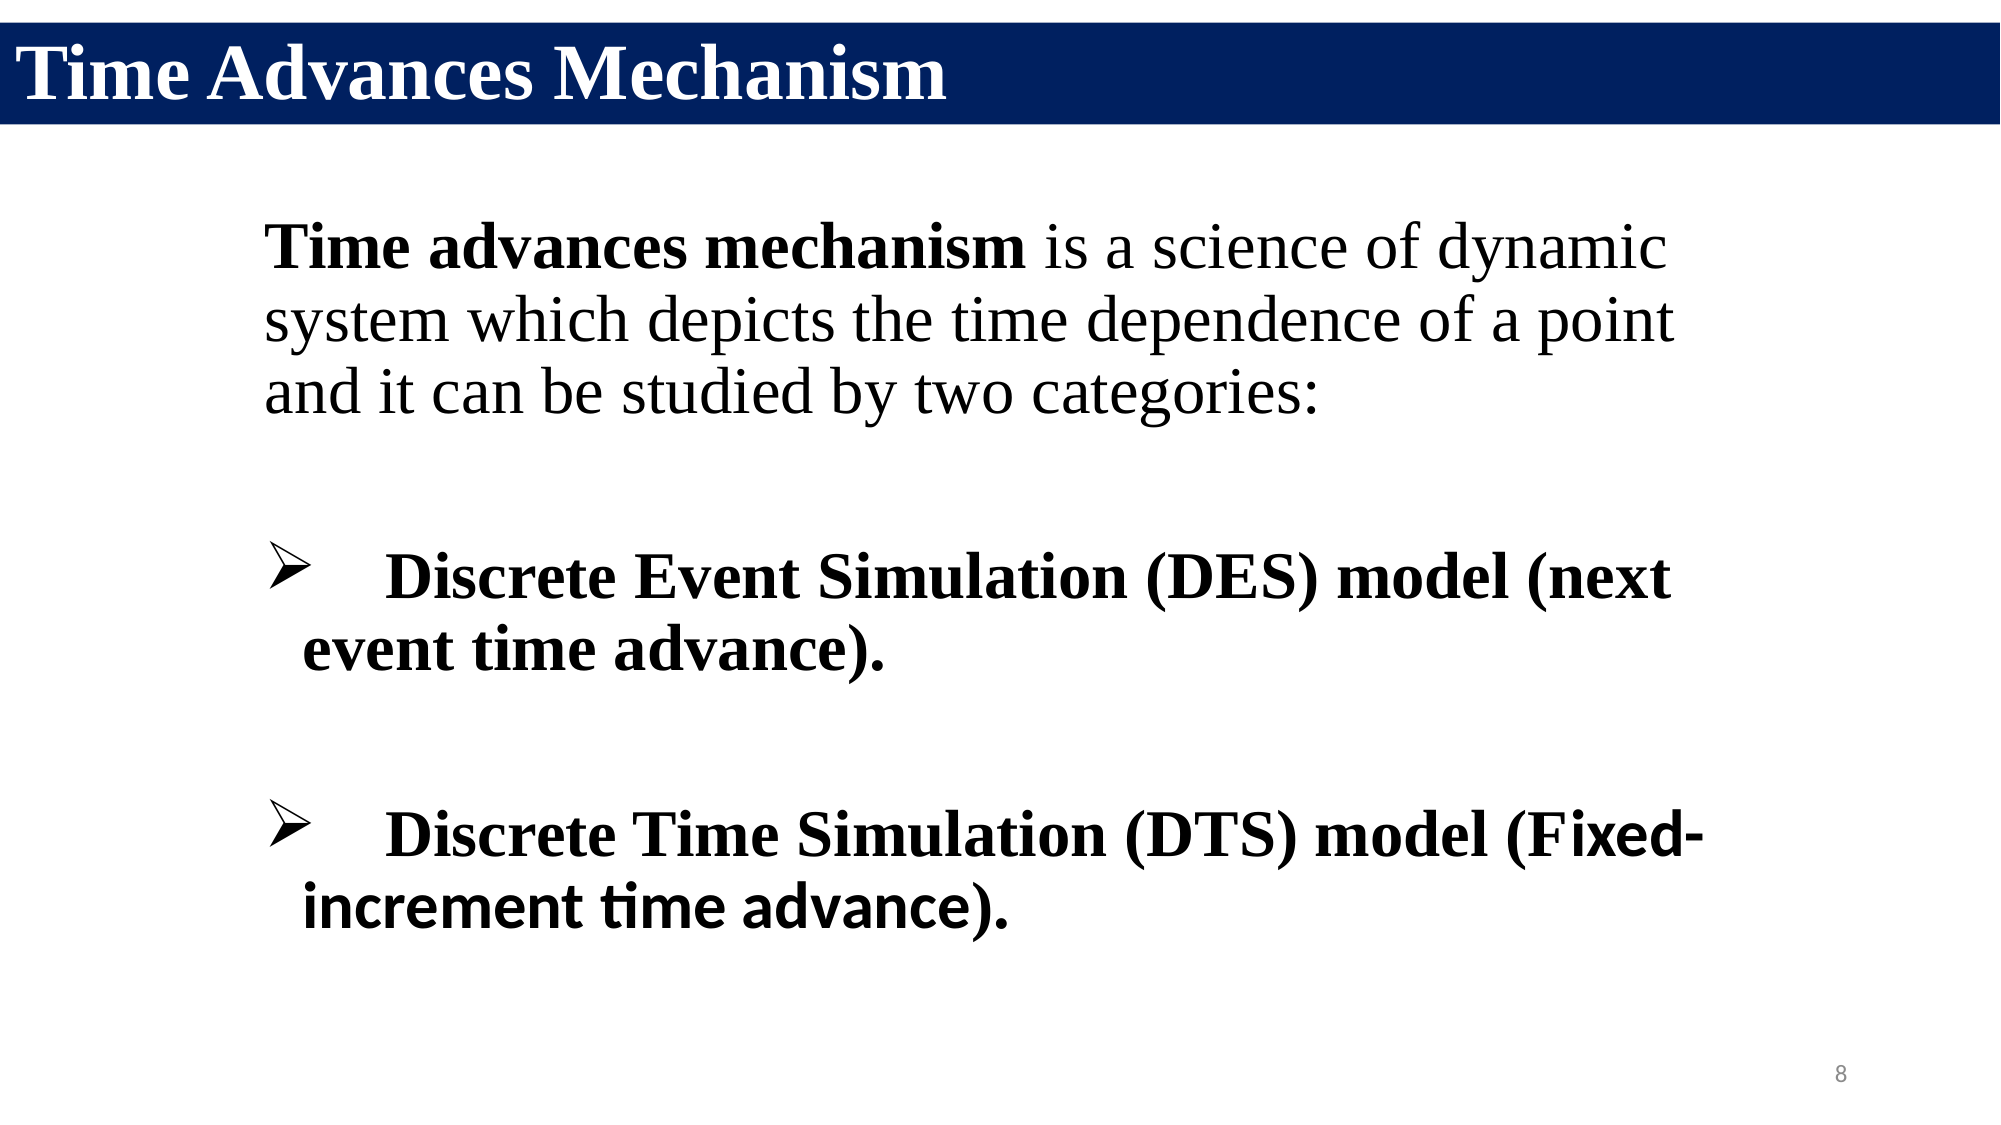

Time Advances Mechanism
Time advances mechanism is a science of dynamic system which depicts the time dependence of a point and it can be studied by two categories:

    Discrete Event Simulation (DES) model (next event time advance).

    Discrete Time Simulation (DTS) model (Fixed-increment time advance).

8